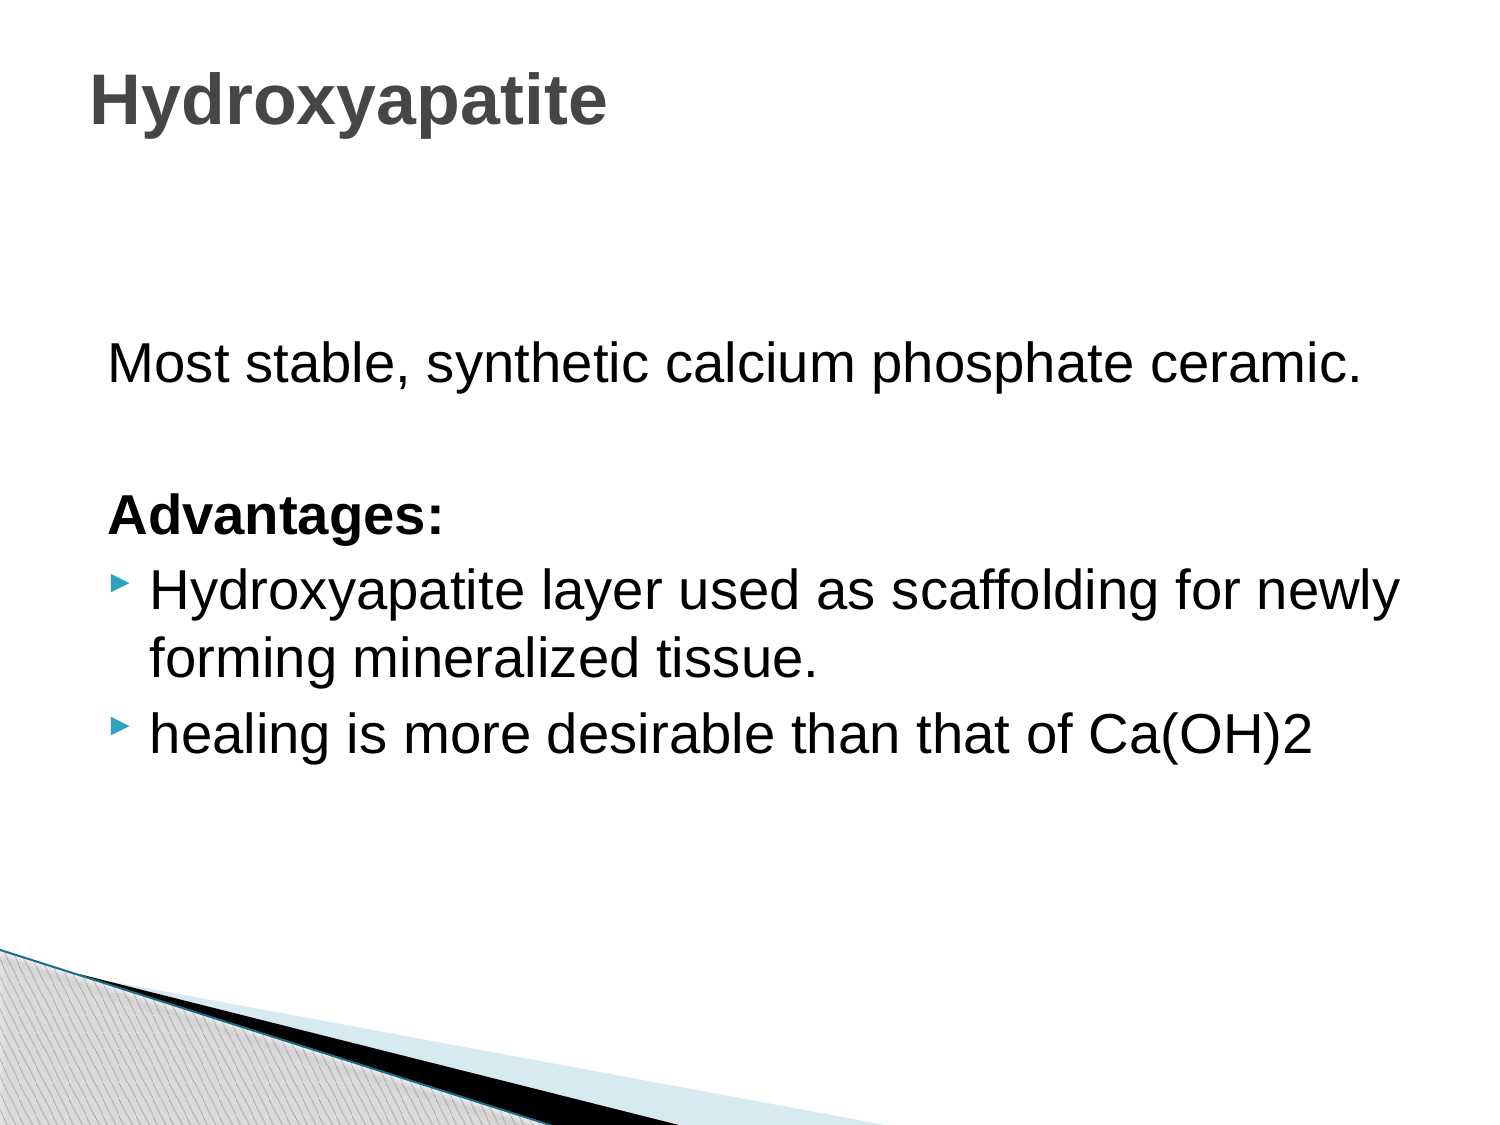

# Hydroxyapatite

Most stable, synthetic calcium phosphate ceramic.

Advantages:
Hydroxyapatite layer used as scaffolding for newly forming mineralized tissue.
healing is more desirable than that of Ca(OH)2